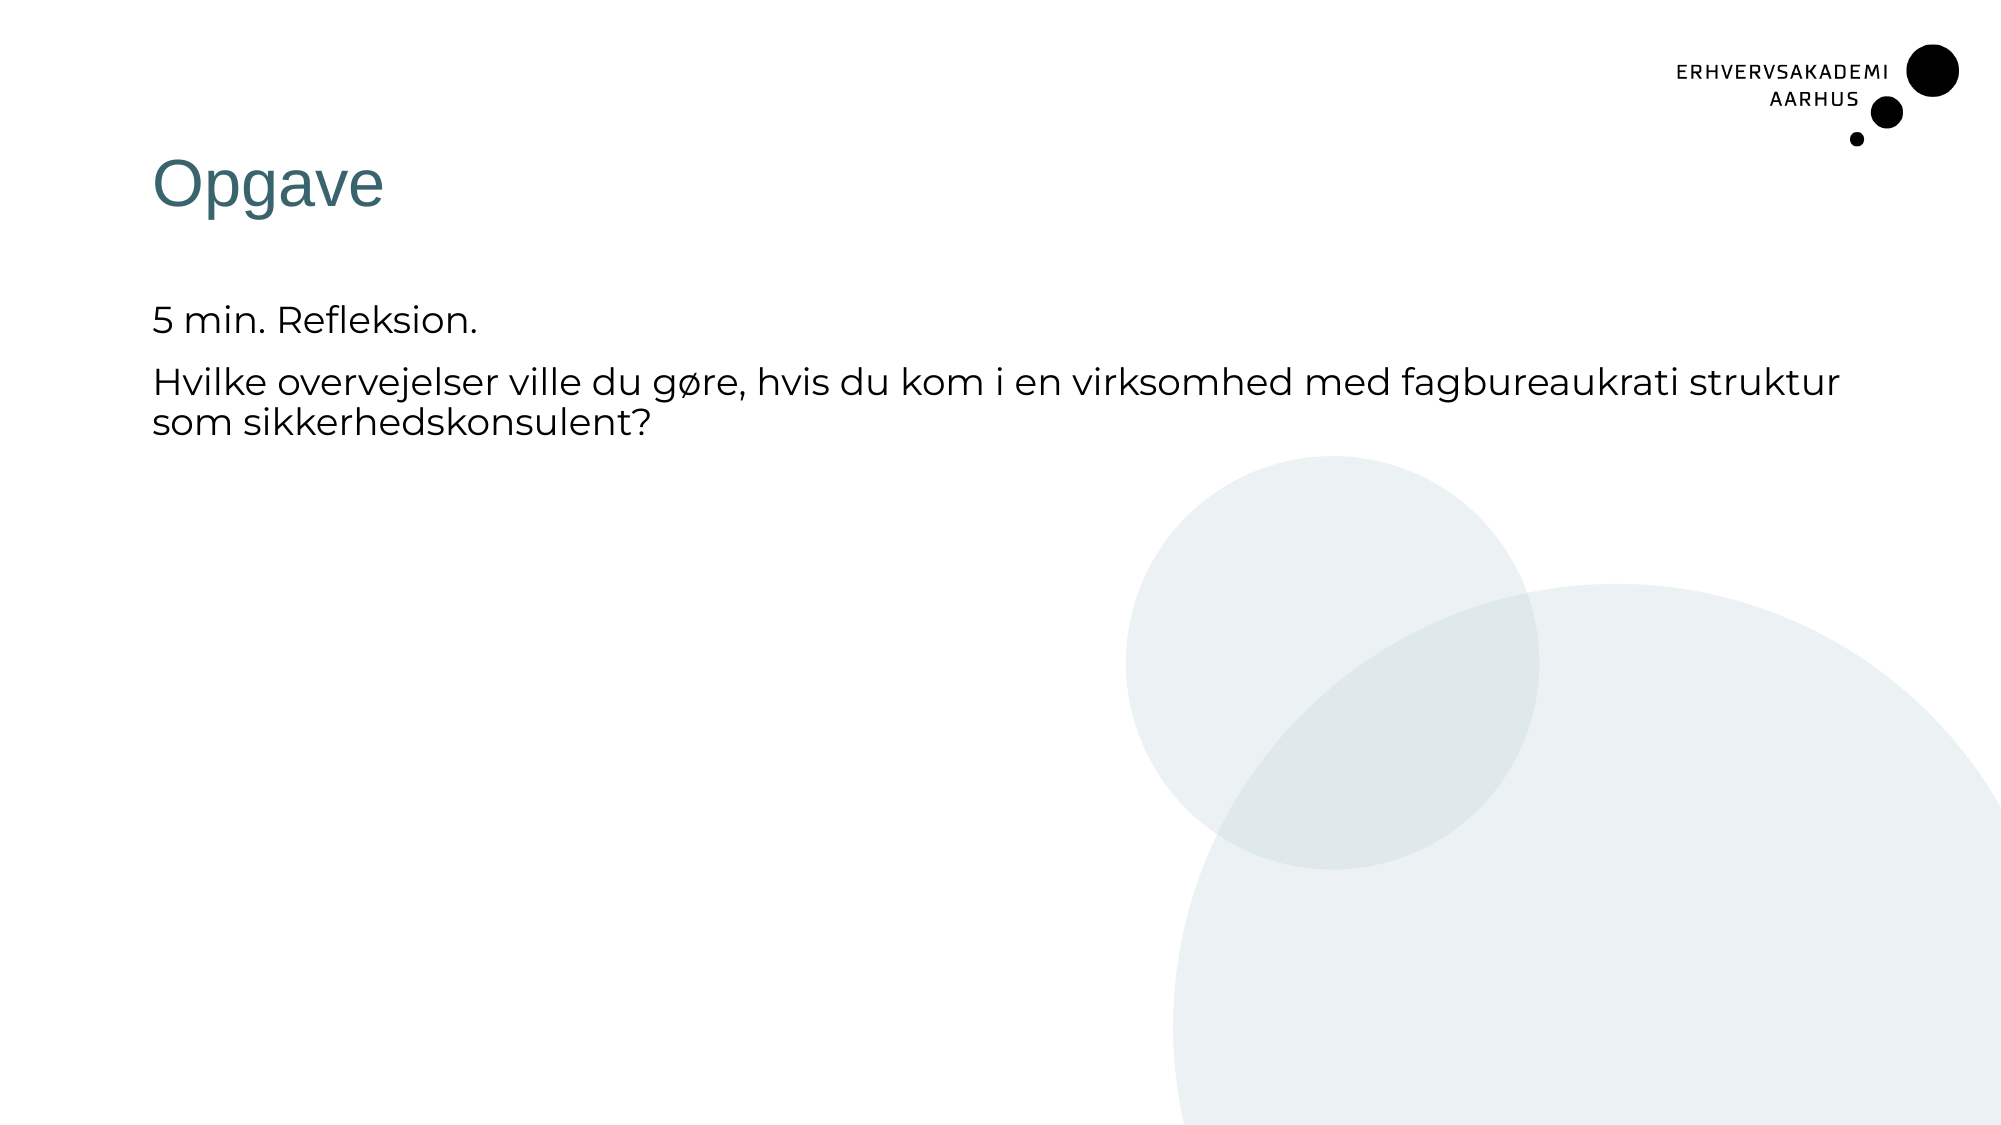

# Opgave
5 min. Refleksion.
Hvilke overvejelser ville du gøre, hvis du kom i en virksomhed med fagbureaukrati struktur som sikkerhedskonsulent?